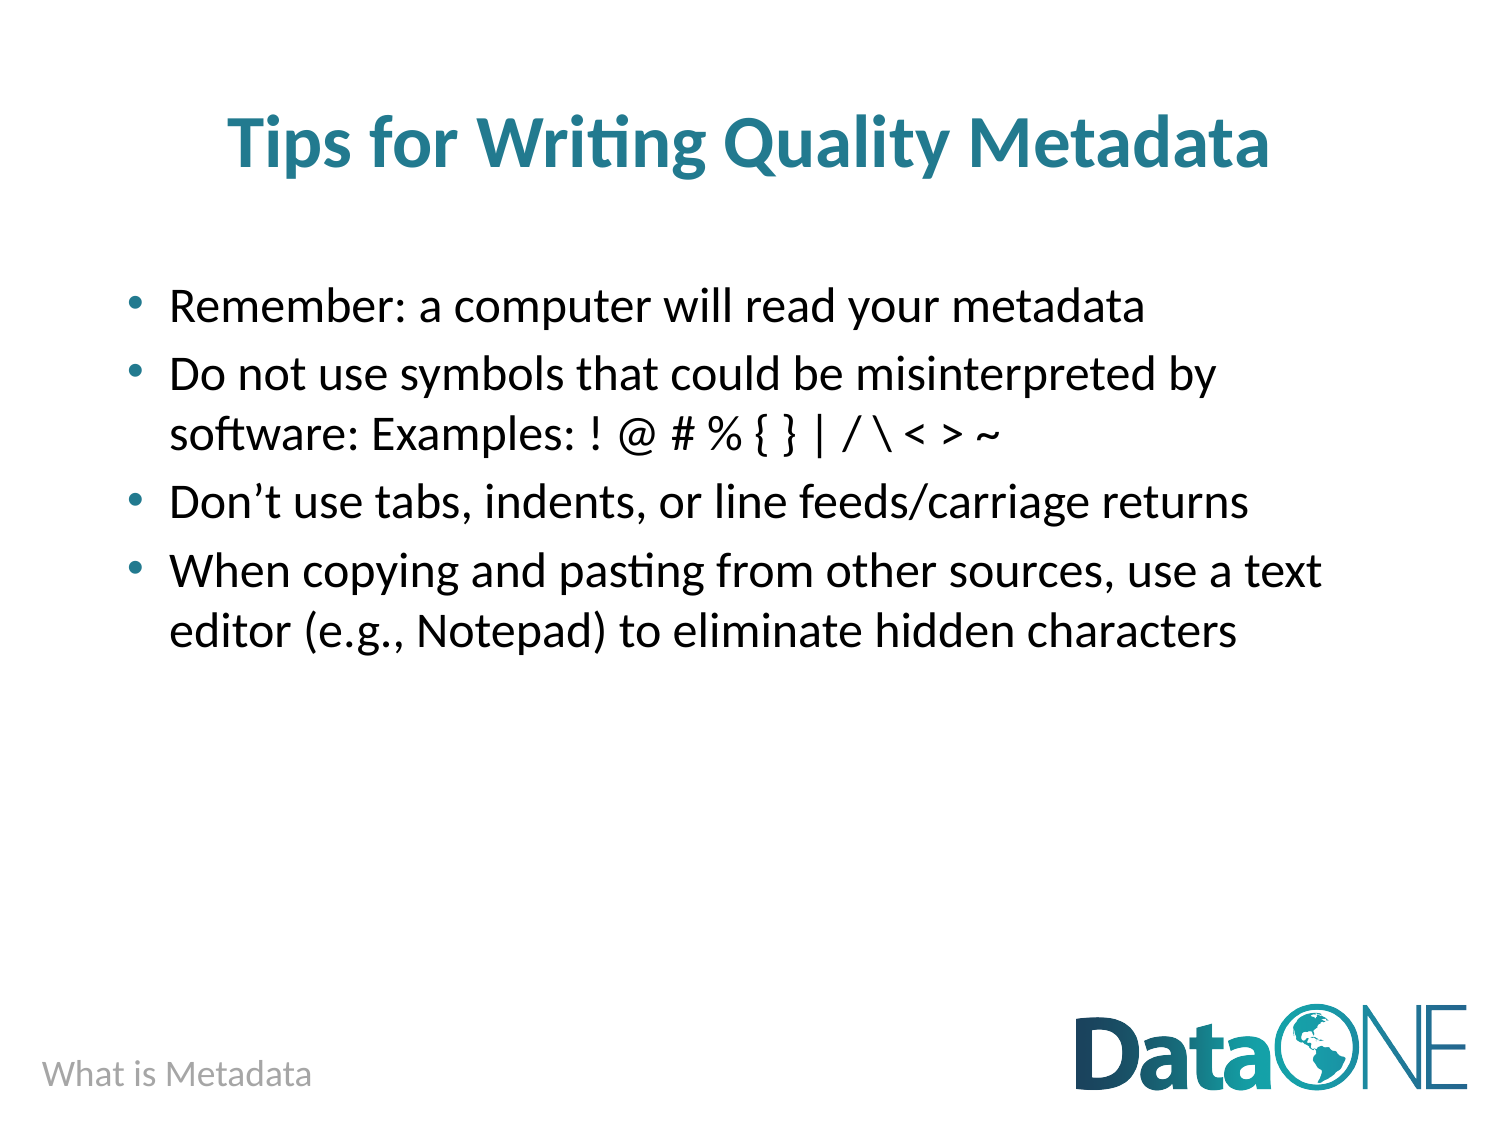

# Tips for Writing Quality Metadata
Remember: a computer will read your metadata
Do not use symbols that could be misinterpreted by software: Examples: ! @ # % { } | / \ < > ~
Don’t use tabs, indents, or line feeds/carriage returns
When copying and pasting from other sources, use a text editor (e.g., Notepad) to eliminate hidden characters